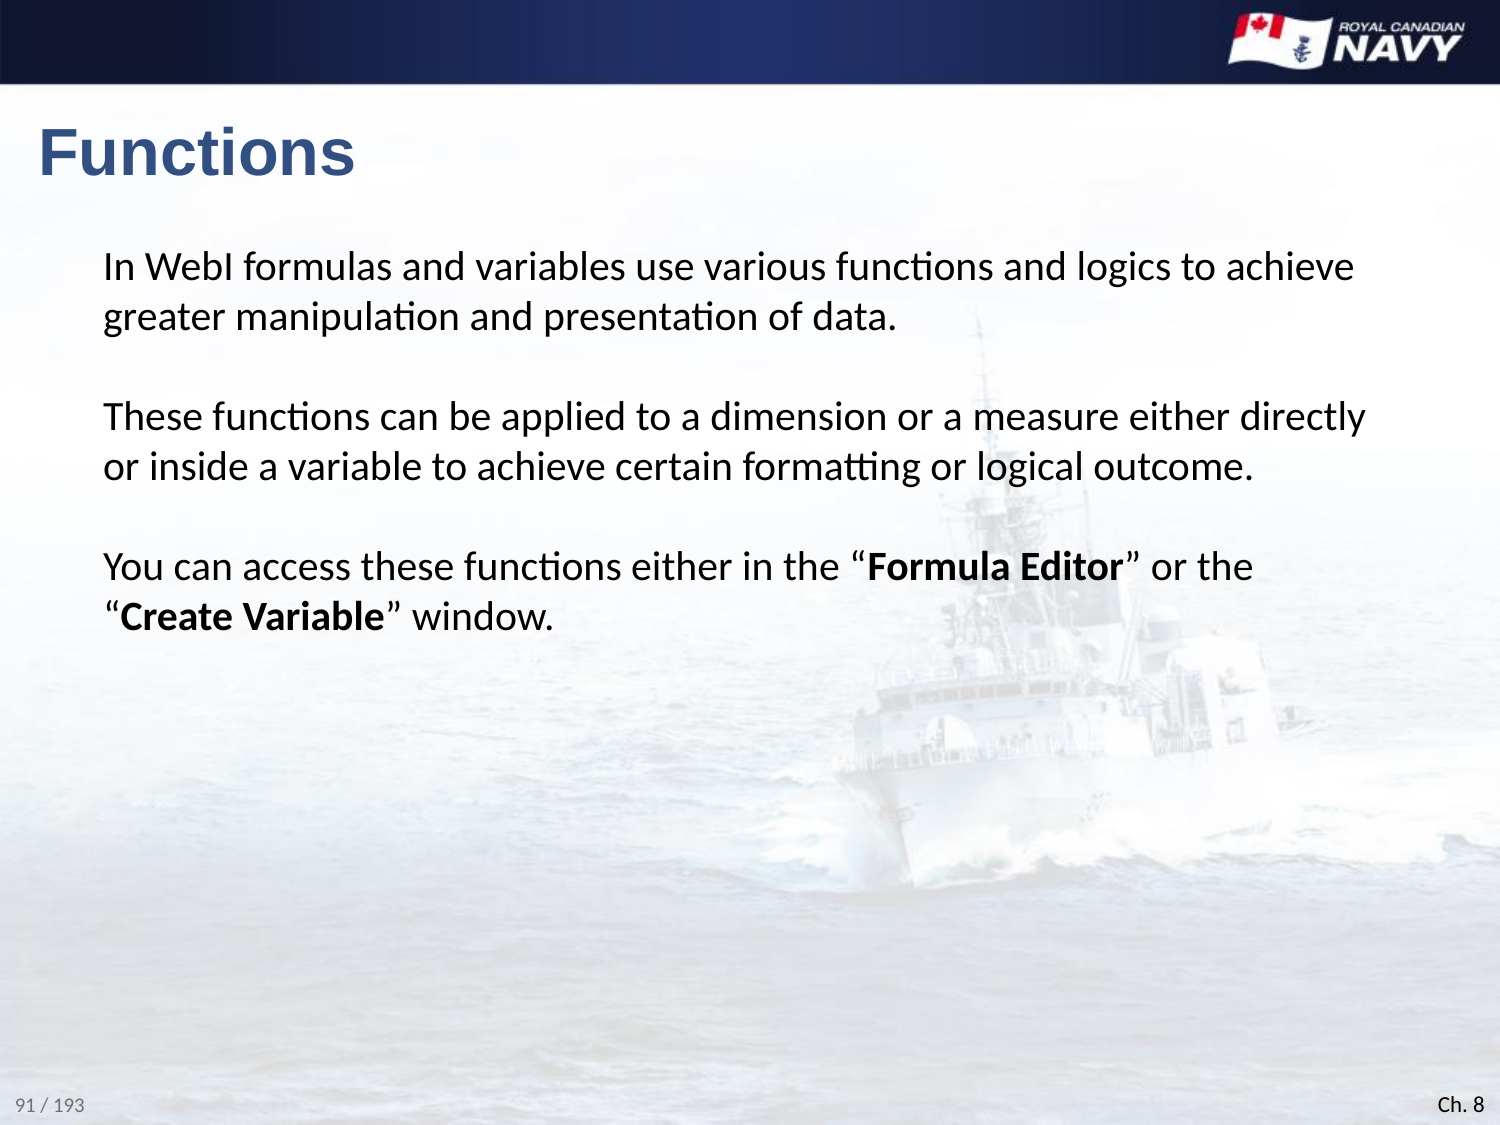

# Functions
In WebI formulas and variables use various functions and logics to achieve greater manipulation and presentation of data.

These functions can be applied to a dimension or a measure either directly or inside a variable to achieve certain formatting or logical outcome.

You can access these functions either in the “Formula Editor” or the “Create Variable” window.
Ch. 8
91 / 193